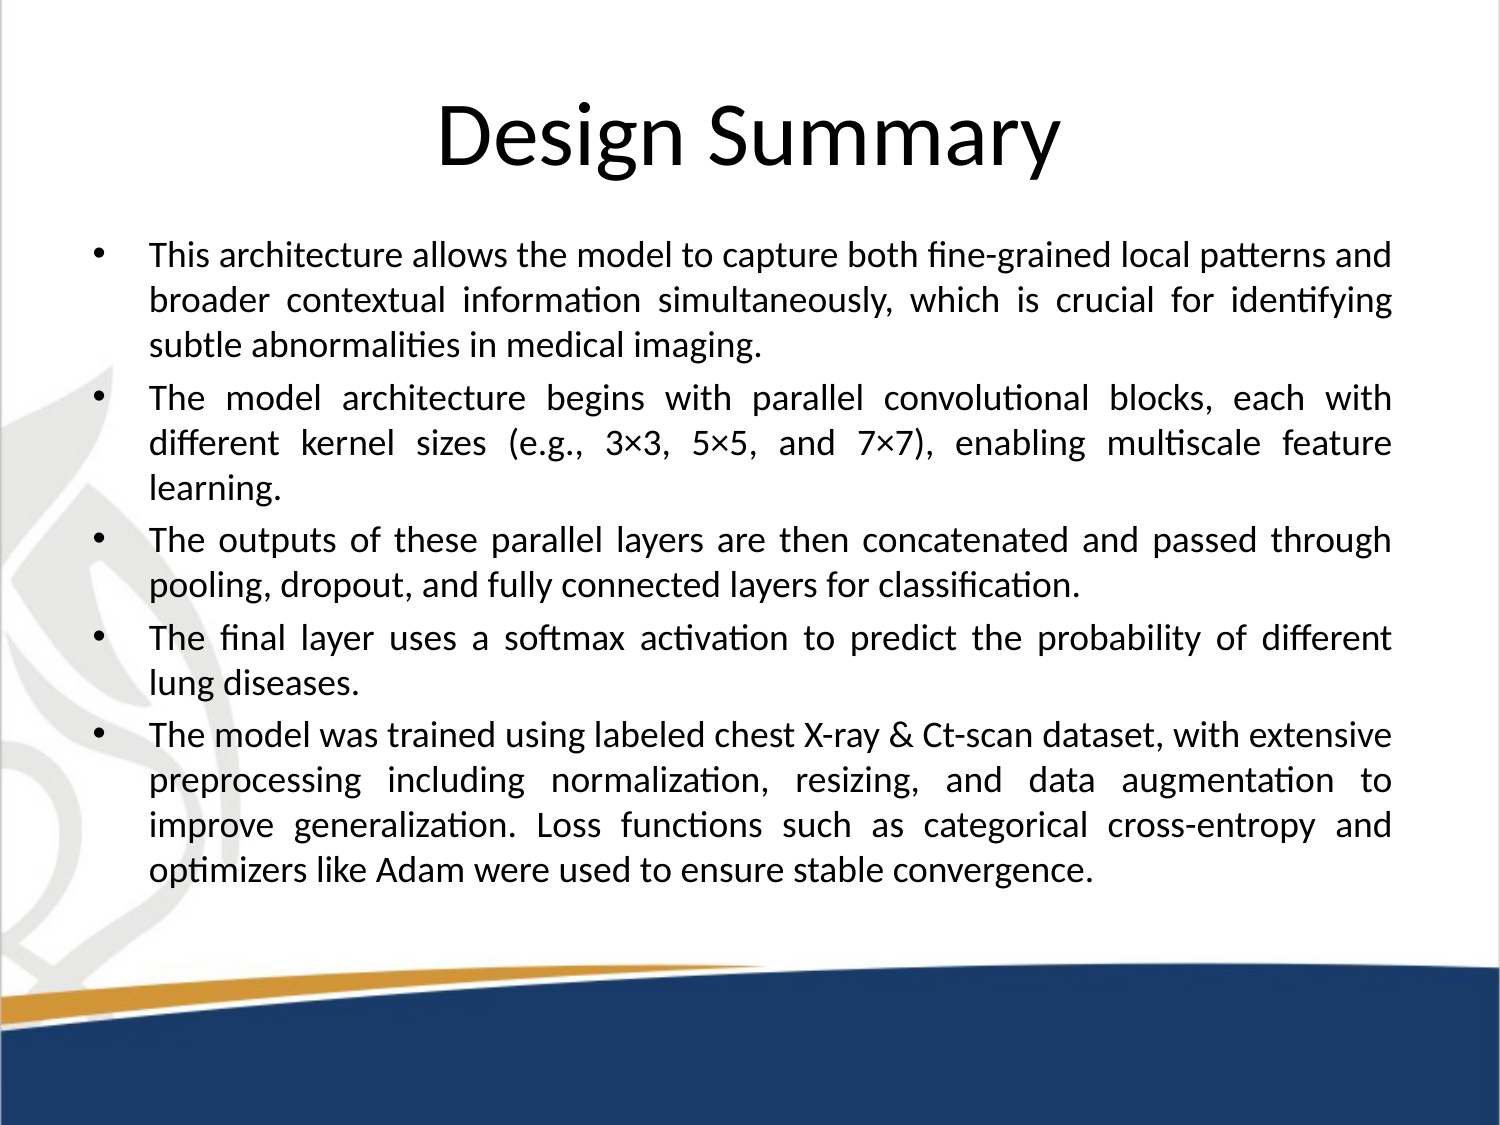

# Design Summary
This architecture allows the model to capture both fine-grained local patterns and broader contextual information simultaneously, which is crucial for identifying subtle abnormalities in medical imaging.
The model architecture begins with parallel convolutional blocks, each with different kernel sizes (e.g., 3×3, 5×5, and 7×7), enabling multiscale feature learning.
The outputs of these parallel layers are then concatenated and passed through pooling, dropout, and fully connected layers for classification.
The final layer uses a softmax activation to predict the probability of different lung diseases.
The model was trained using labeled chest X-ray & Ct-scan dataset, with extensive preprocessing including normalization, resizing, and data augmentation to improve generalization. Loss functions such as categorical cross-entropy and optimizers like Adam were used to ensure stable convergence.